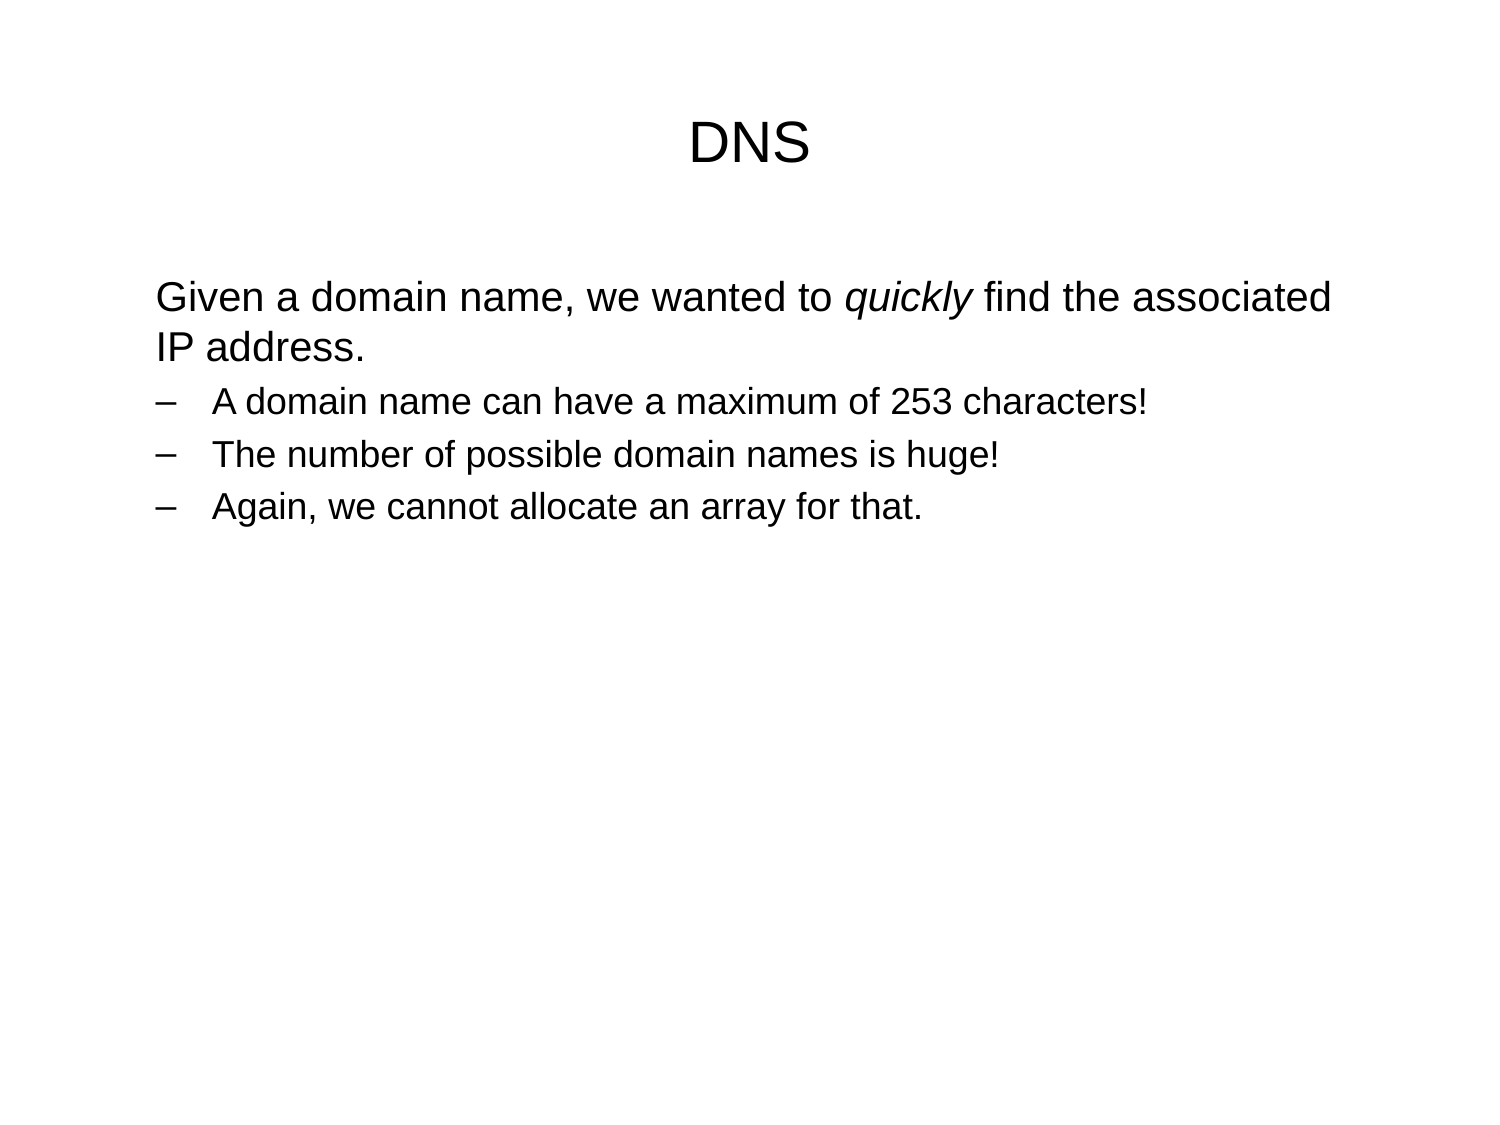

# DNS
Given a domain name, we wanted to quickly find the associated
IP address.
A domain name can have a maximum of 253 characters!
The number of possible domain names is huge!
Again, we cannot allocate an array for that.